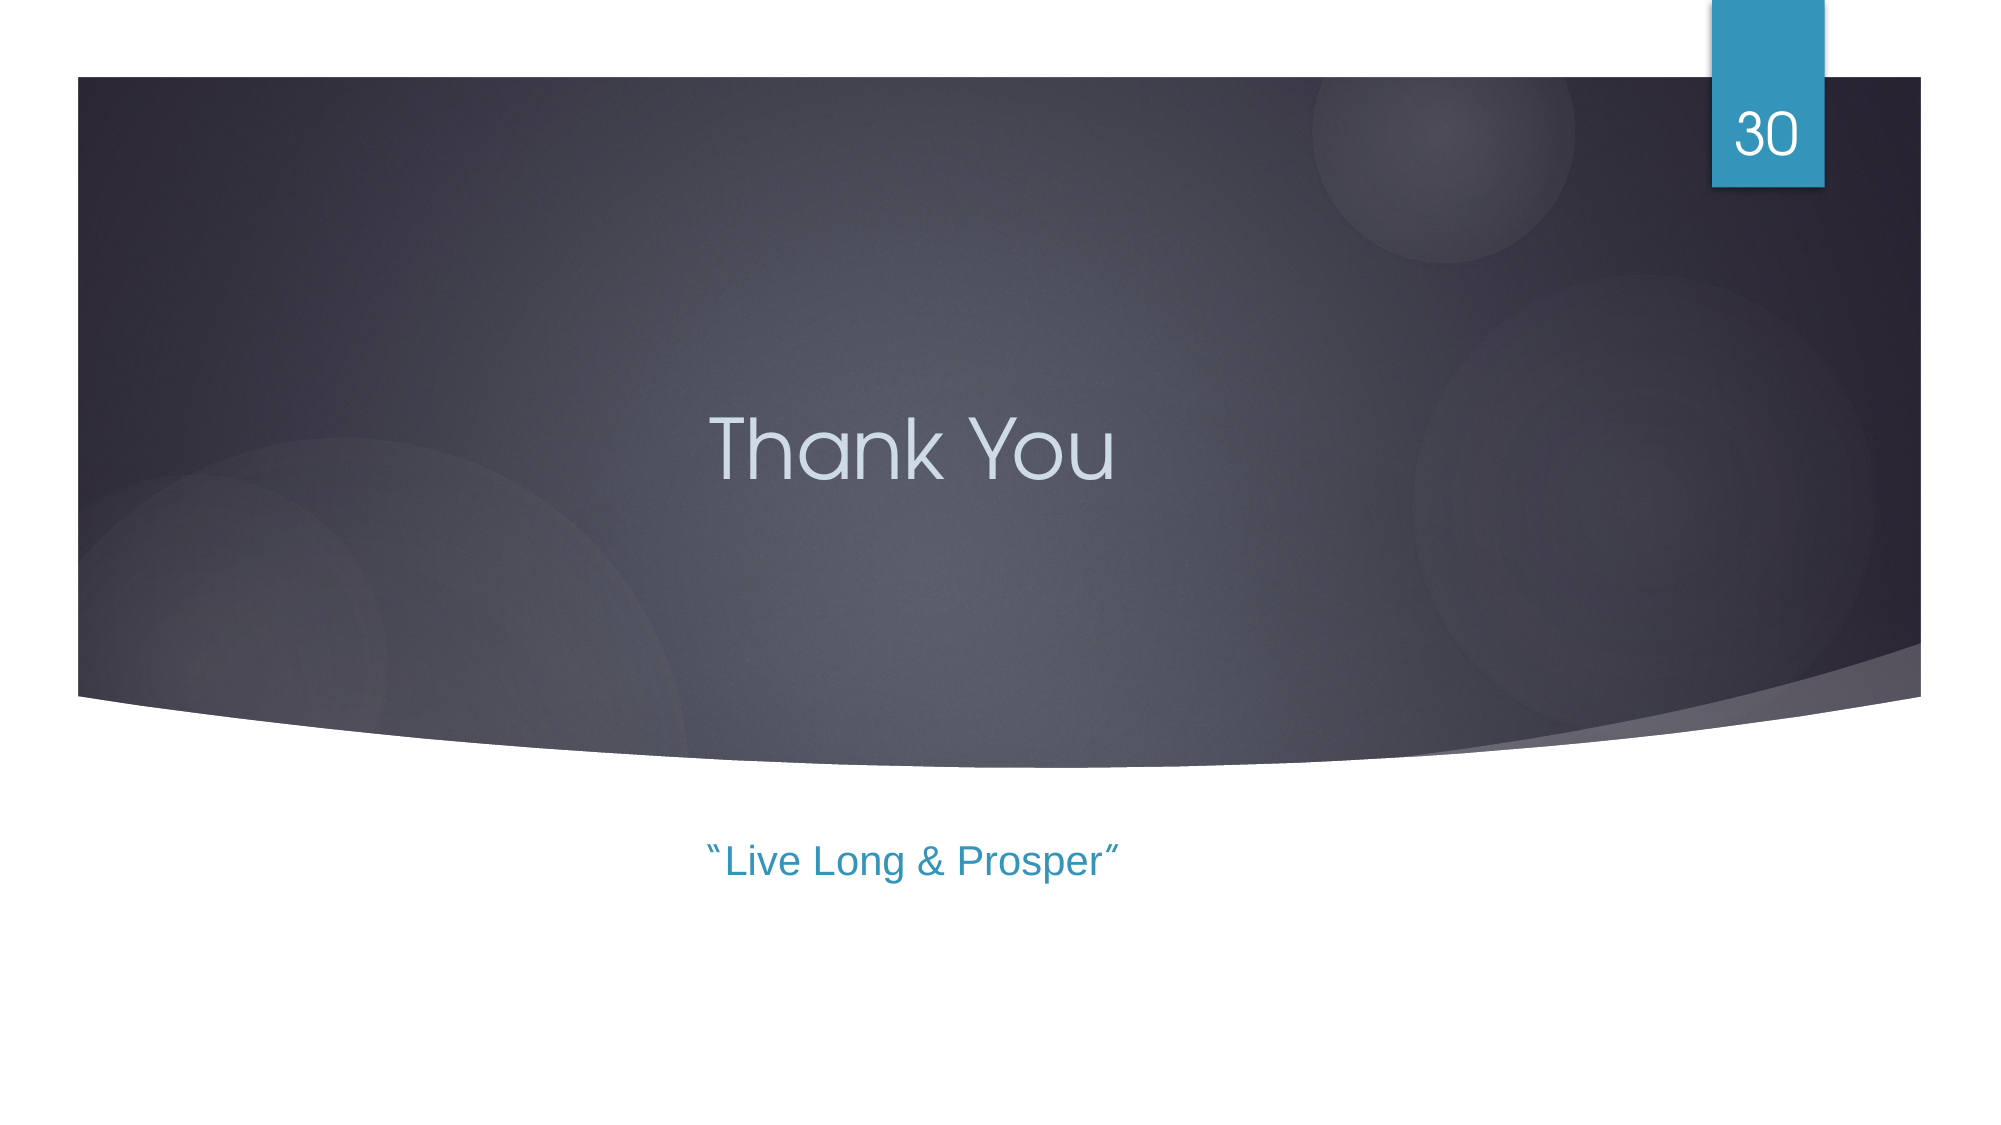

30
# Thank You
“Live Long & Prosper”